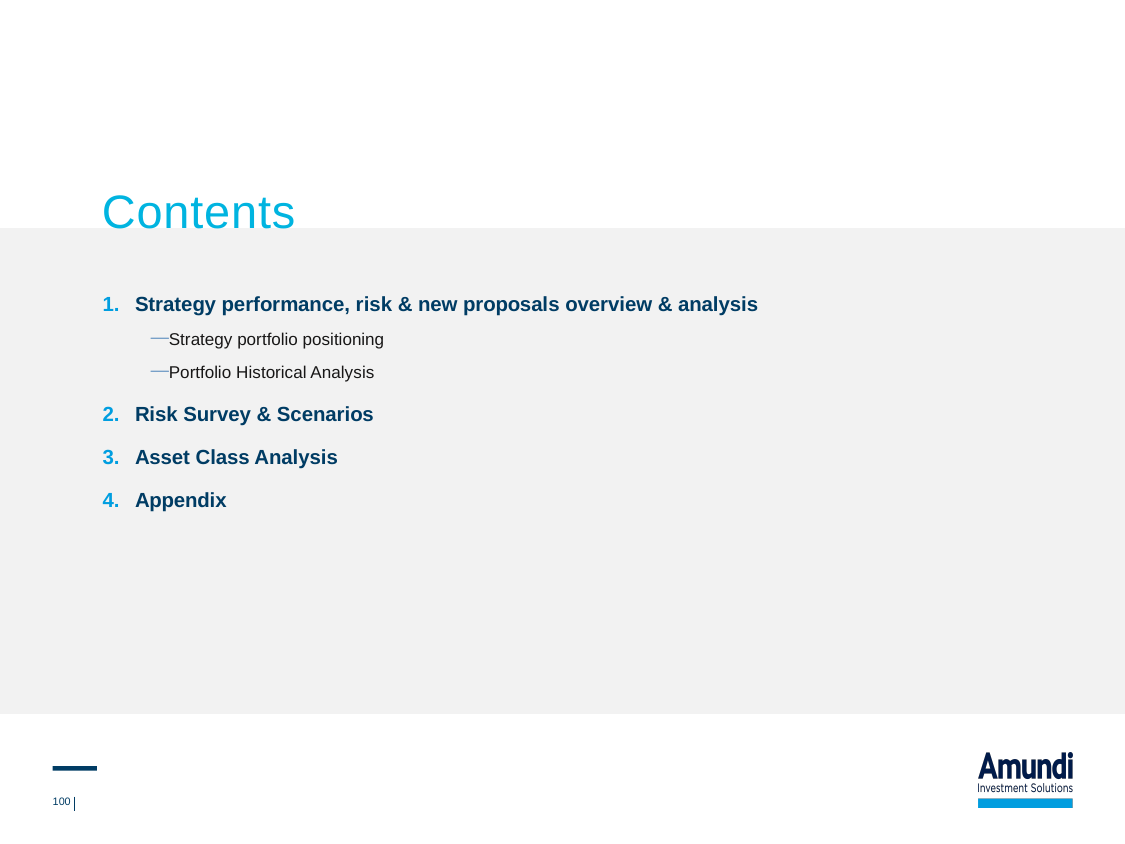

# Contents
Strategy performance, risk & new proposals overview & analysis
Strategy portfolio positioning
Portfolio Historical Analysis
Risk Survey & Scenarios
Asset Class Analysis
Appendix

100